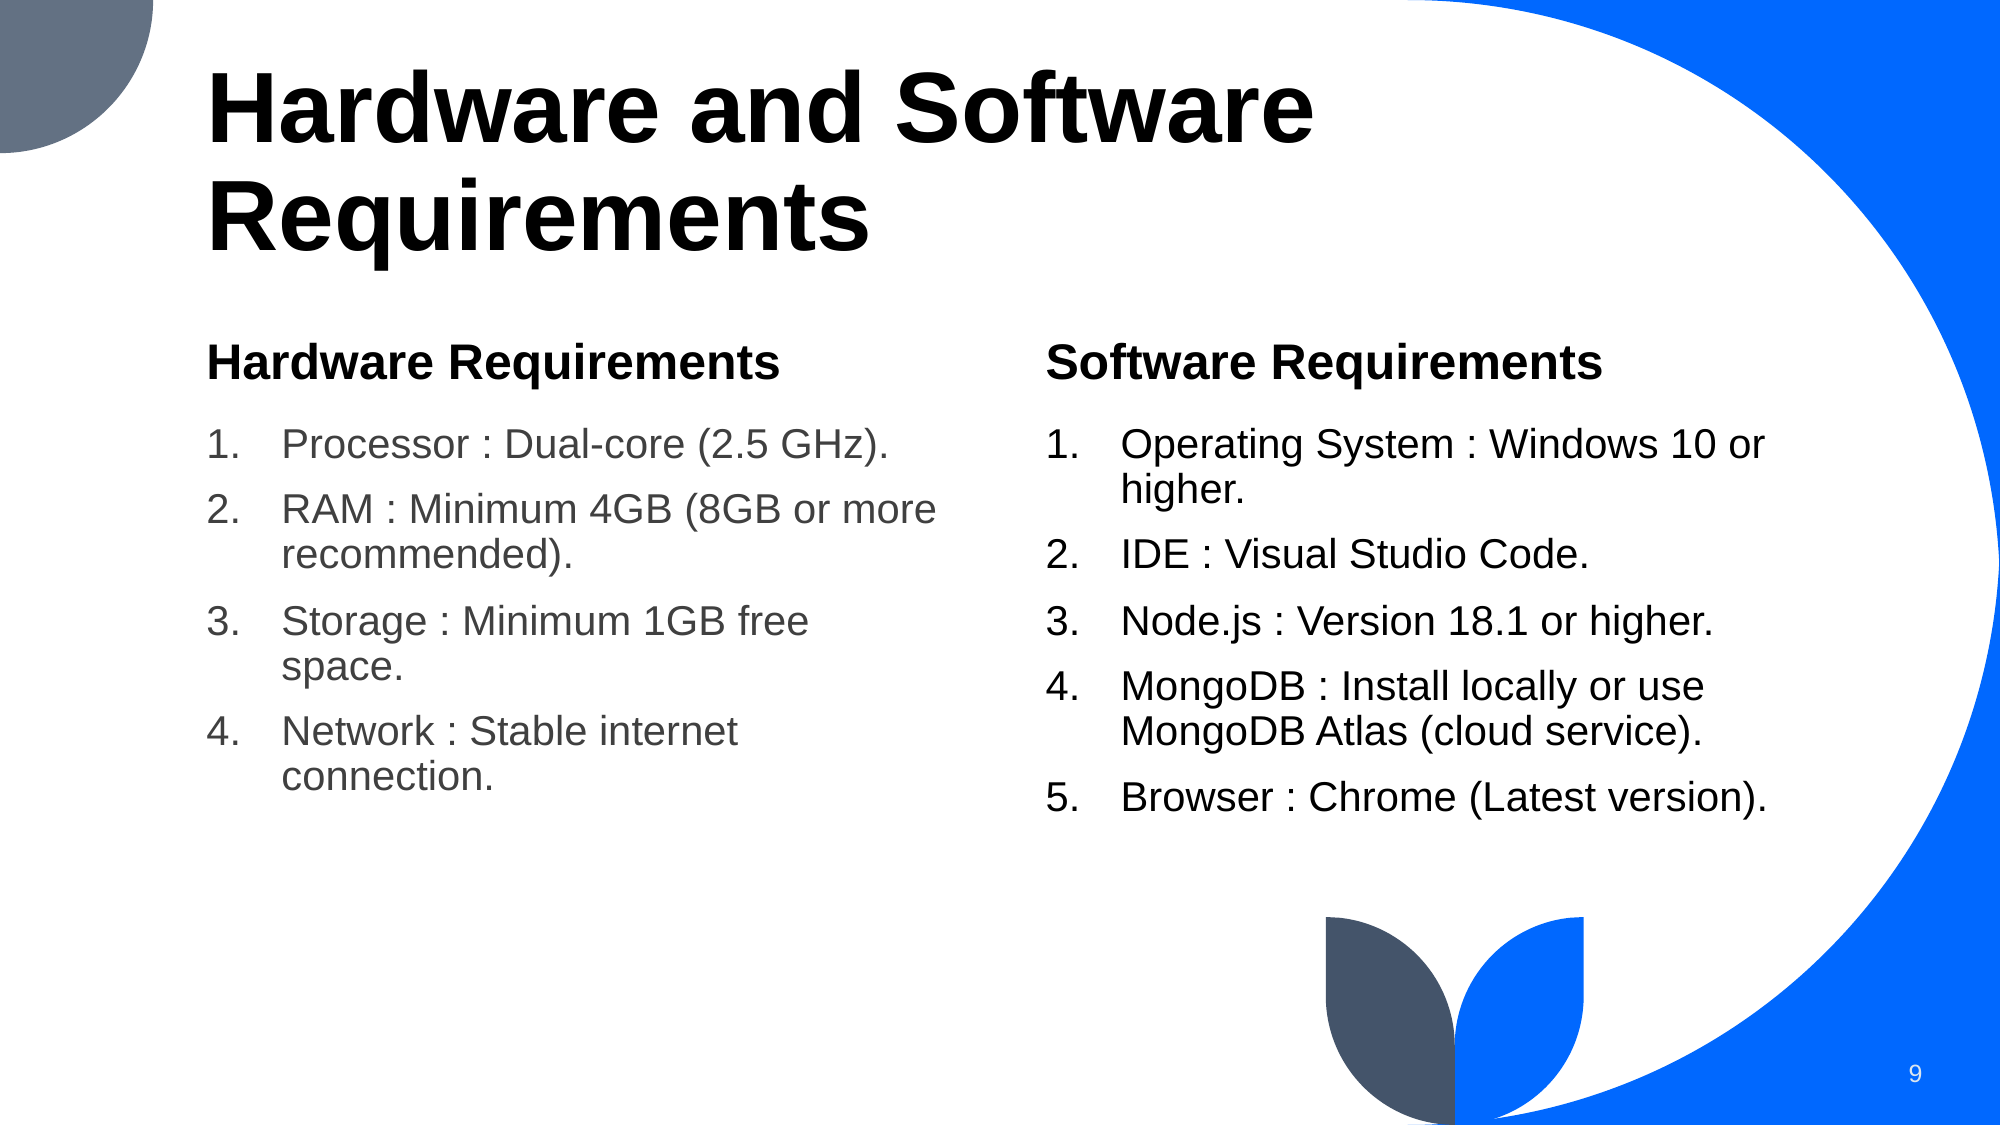

# Hardware and Software Requirements
Hardware Requirements
Software Requirements
Processor : Dual-core (2.5 GHz).
RAM : Minimum 4GB (8GB or more recommended).
Storage : Minimum 1GB free space.
Network : Stable internet connection.

Operating System : Windows 10 or higher.
IDE : Visual Studio Code.
Node.js : Version 18.1 or higher.
MongoDB : Install locally or use MongoDB Atlas (cloud service).
Browser : Chrome (Latest version).

9